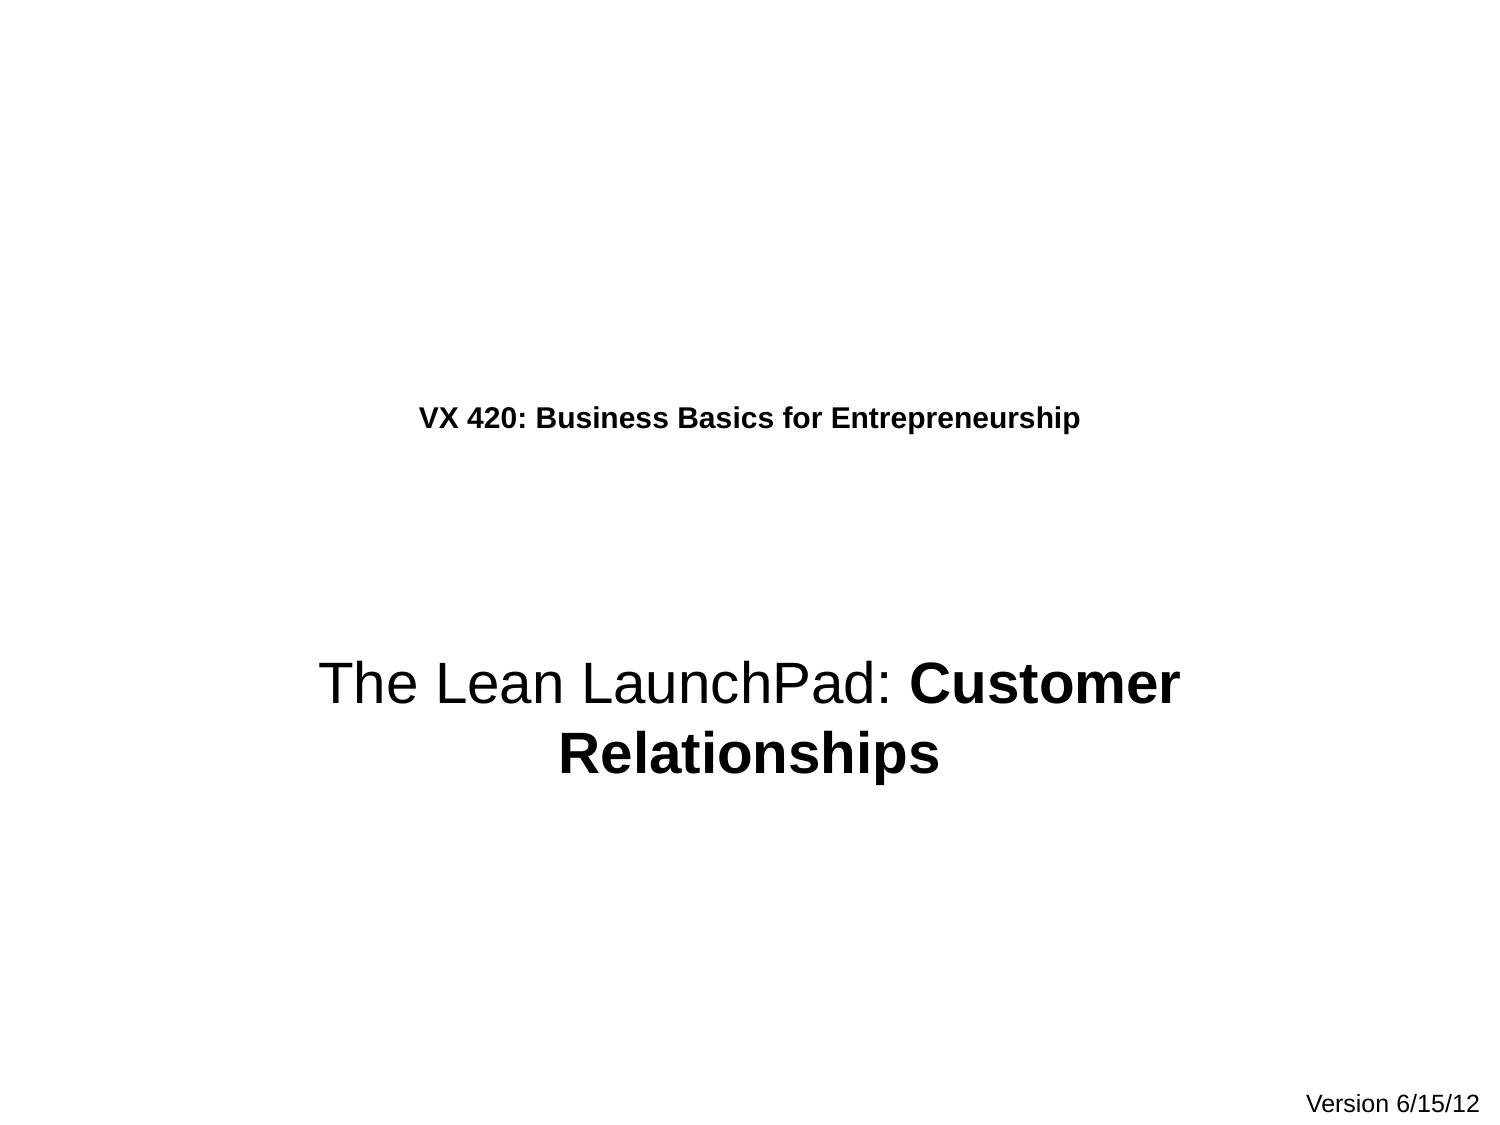

# VX 420: Business Basics for Entrepreneurship
The Lean LaunchPad: Customer Relationships

Version 6/15/12